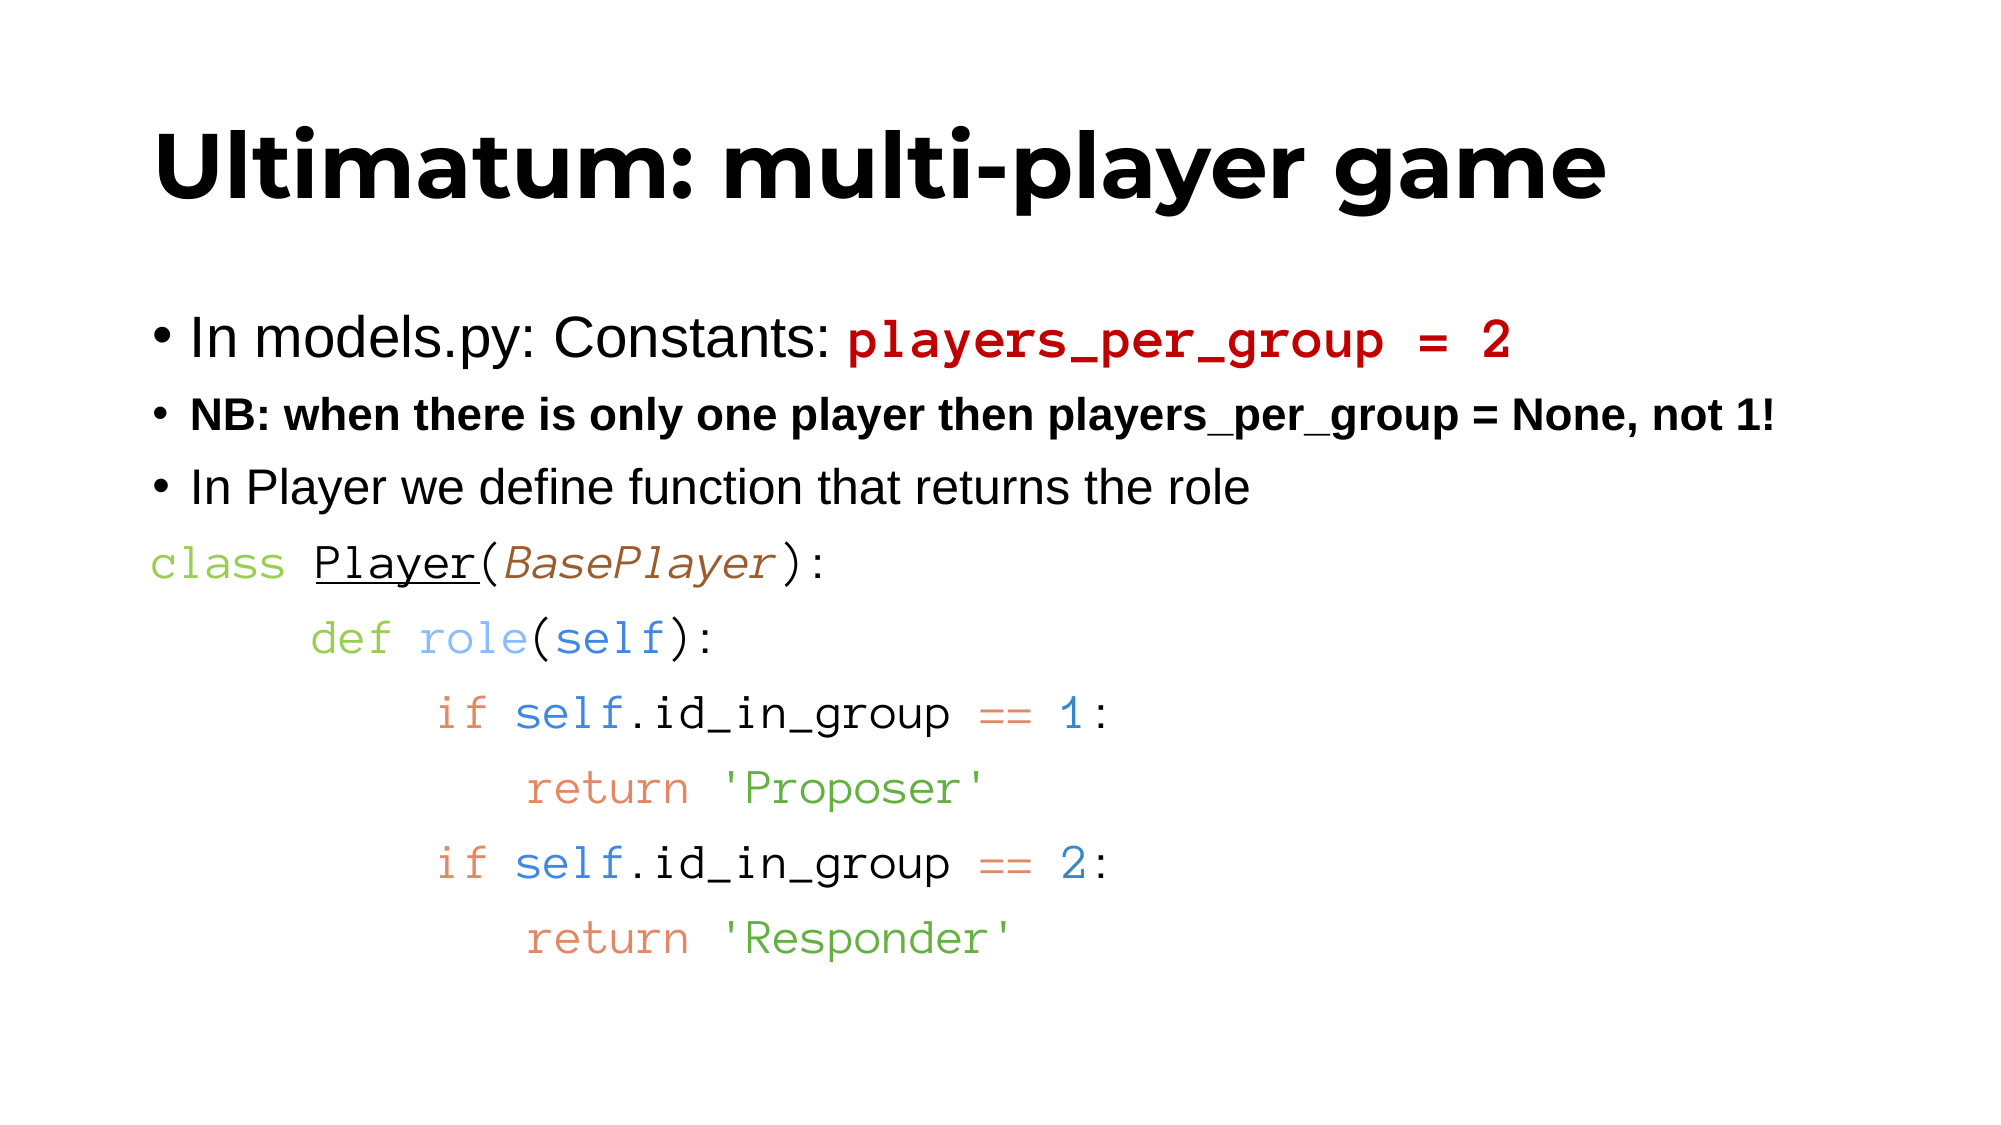

# Ultimatum: multi-player game
In models.py: Constants: players_per_group = 2
NB: when there is only one player then players_per_group = None, not 1!
In Player we define function that returns the role
class Player(BasePlayer):
def role(self):
if self.id_in_group == 1:
return 'Proposer'
if self.id_in_group == 2:
return 'Responder'